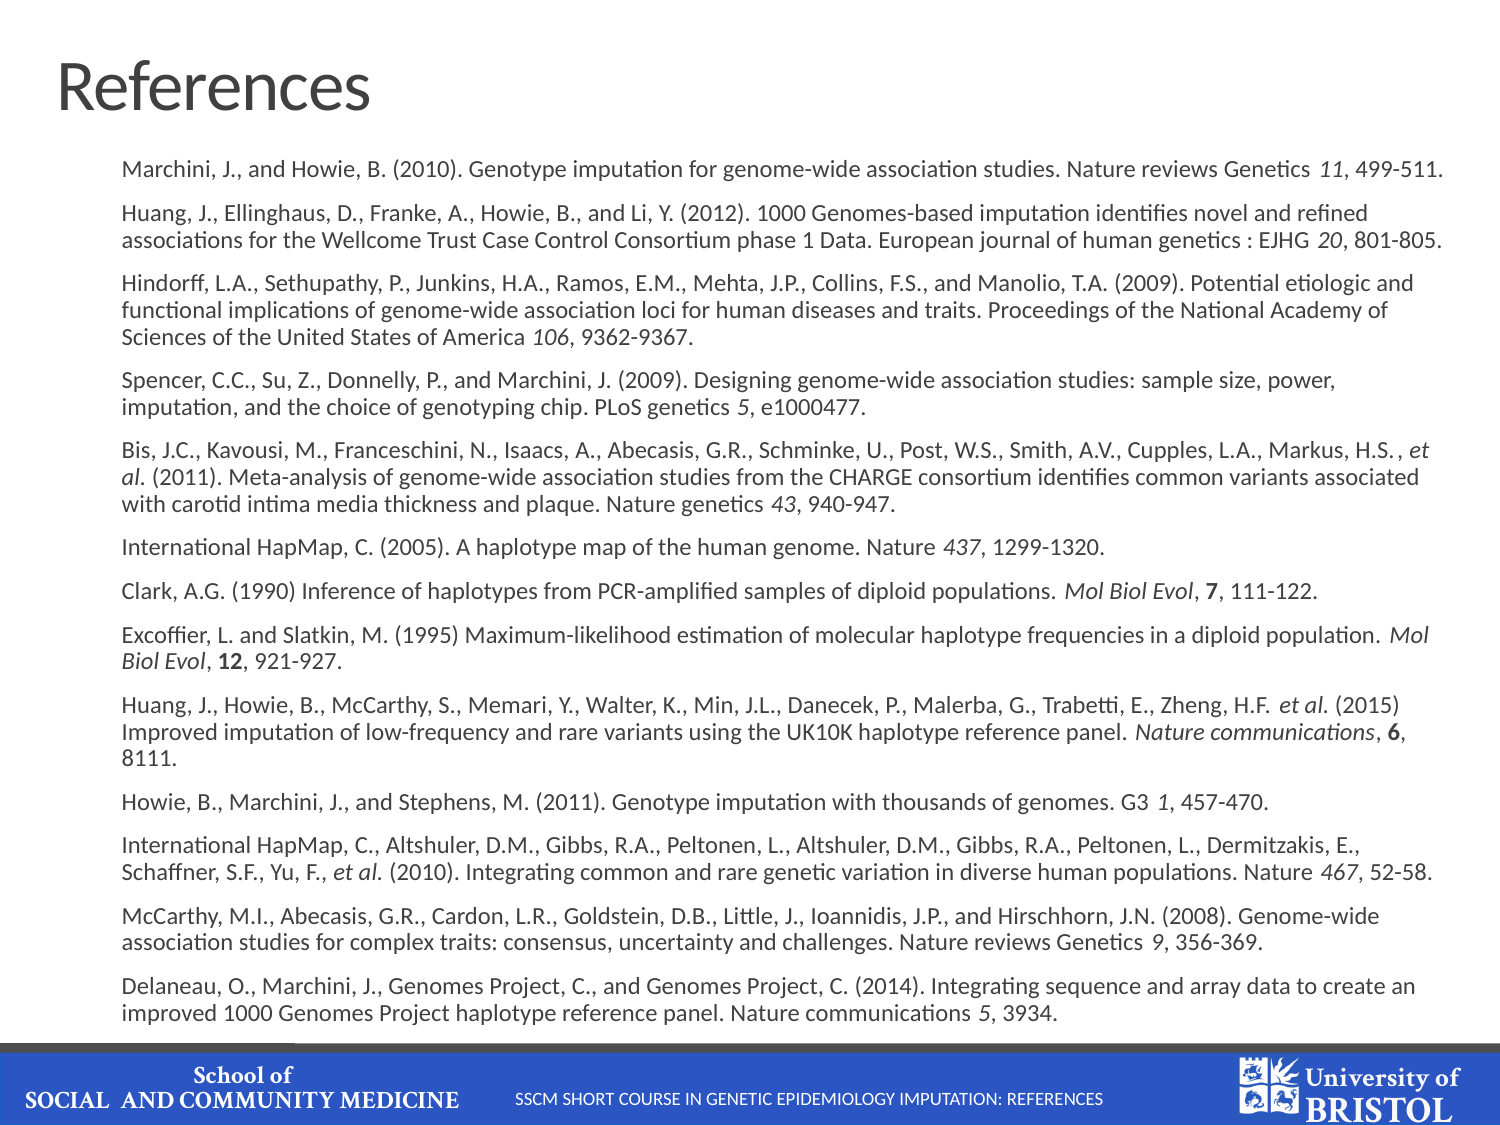

# References
Marchini, J., and Howie, B. (2010). Genotype imputation for genome-wide association studies. Nature reviews Genetics 11, 499-511.
Huang, J., Ellinghaus, D., Franke, A., Howie, B., and Li, Y. (2012). 1000 Genomes-based imputation identifies novel and refined associations for the Wellcome Trust Case Control Consortium phase 1 Data. European journal of human genetics : EJHG 20, 801-805.
Hindorff, L.A., Sethupathy, P., Junkins, H.A., Ramos, E.M., Mehta, J.P., Collins, F.S., and Manolio, T.A. (2009). Potential etiologic and functional implications of genome-wide association loci for human diseases and traits. Proceedings of the National Academy of Sciences of the United States of America 106, 9362-9367.
Spencer, C.C., Su, Z., Donnelly, P., and Marchini, J. (2009). Designing genome-wide association studies: sample size, power, imputation, and the choice of genotyping chip. PLoS genetics 5, e1000477.
Bis, J.C., Kavousi, M., Franceschini, N., Isaacs, A., Abecasis, G.R., Schminke, U., Post, W.S., Smith, A.V., Cupples, L.A., Markus, H.S., et al. (2011). Meta-analysis of genome-wide association studies from the CHARGE consortium identifies common variants associated with carotid intima media thickness and plaque. Nature genetics 43, 940-947.
International HapMap, C. (2005). A haplotype map of the human genome. Nature 437, 1299-1320.
Clark, A.G. (1990) Inference of haplotypes from PCR-amplified samples of diploid populations. Mol Biol Evol, 7, 111-122.
Excoffier, L. and Slatkin, M. (1995) Maximum-likelihood estimation of molecular haplotype frequencies in a diploid population. Mol Biol Evol, 12, 921-927.
Huang, J., Howie, B., McCarthy, S., Memari, Y., Walter, K., Min, J.L., Danecek, P., Malerba, G., Trabetti, E., Zheng, H.F. et al. (2015) Improved imputation of low-frequency and rare variants using the UK10K haplotype reference panel. Nature communications, 6, 8111.
Howie, B., Marchini, J., and Stephens, M. (2011). Genotype imputation with thousands of genomes. G3 1, 457-470.
International HapMap, C., Altshuler, D.M., Gibbs, R.A., Peltonen, L., Altshuler, D.M., Gibbs, R.A., Peltonen, L., Dermitzakis, E., Schaffner, S.F., Yu, F., et al. (2010). Integrating common and rare genetic variation in diverse human populations. Nature 467, 52-58.
McCarthy, M.I., Abecasis, G.R., Cardon, L.R., Goldstein, D.B., Little, J., Ioannidis, J.P., and Hirschhorn, J.N. (2008). Genome-wide association studies for complex traits: consensus, uncertainty and challenges. Nature reviews Genetics 9, 356-369.
Delaneau, O., Marchini, J., Genomes Project, C., and Genomes Project, C. (2014). Integrating sequence and array data to create an improved 1000 Genomes Project haplotype reference panel. Nature communications 5, 3934.
SSCM Short Course in Genetic Epidemiology Imputation: References